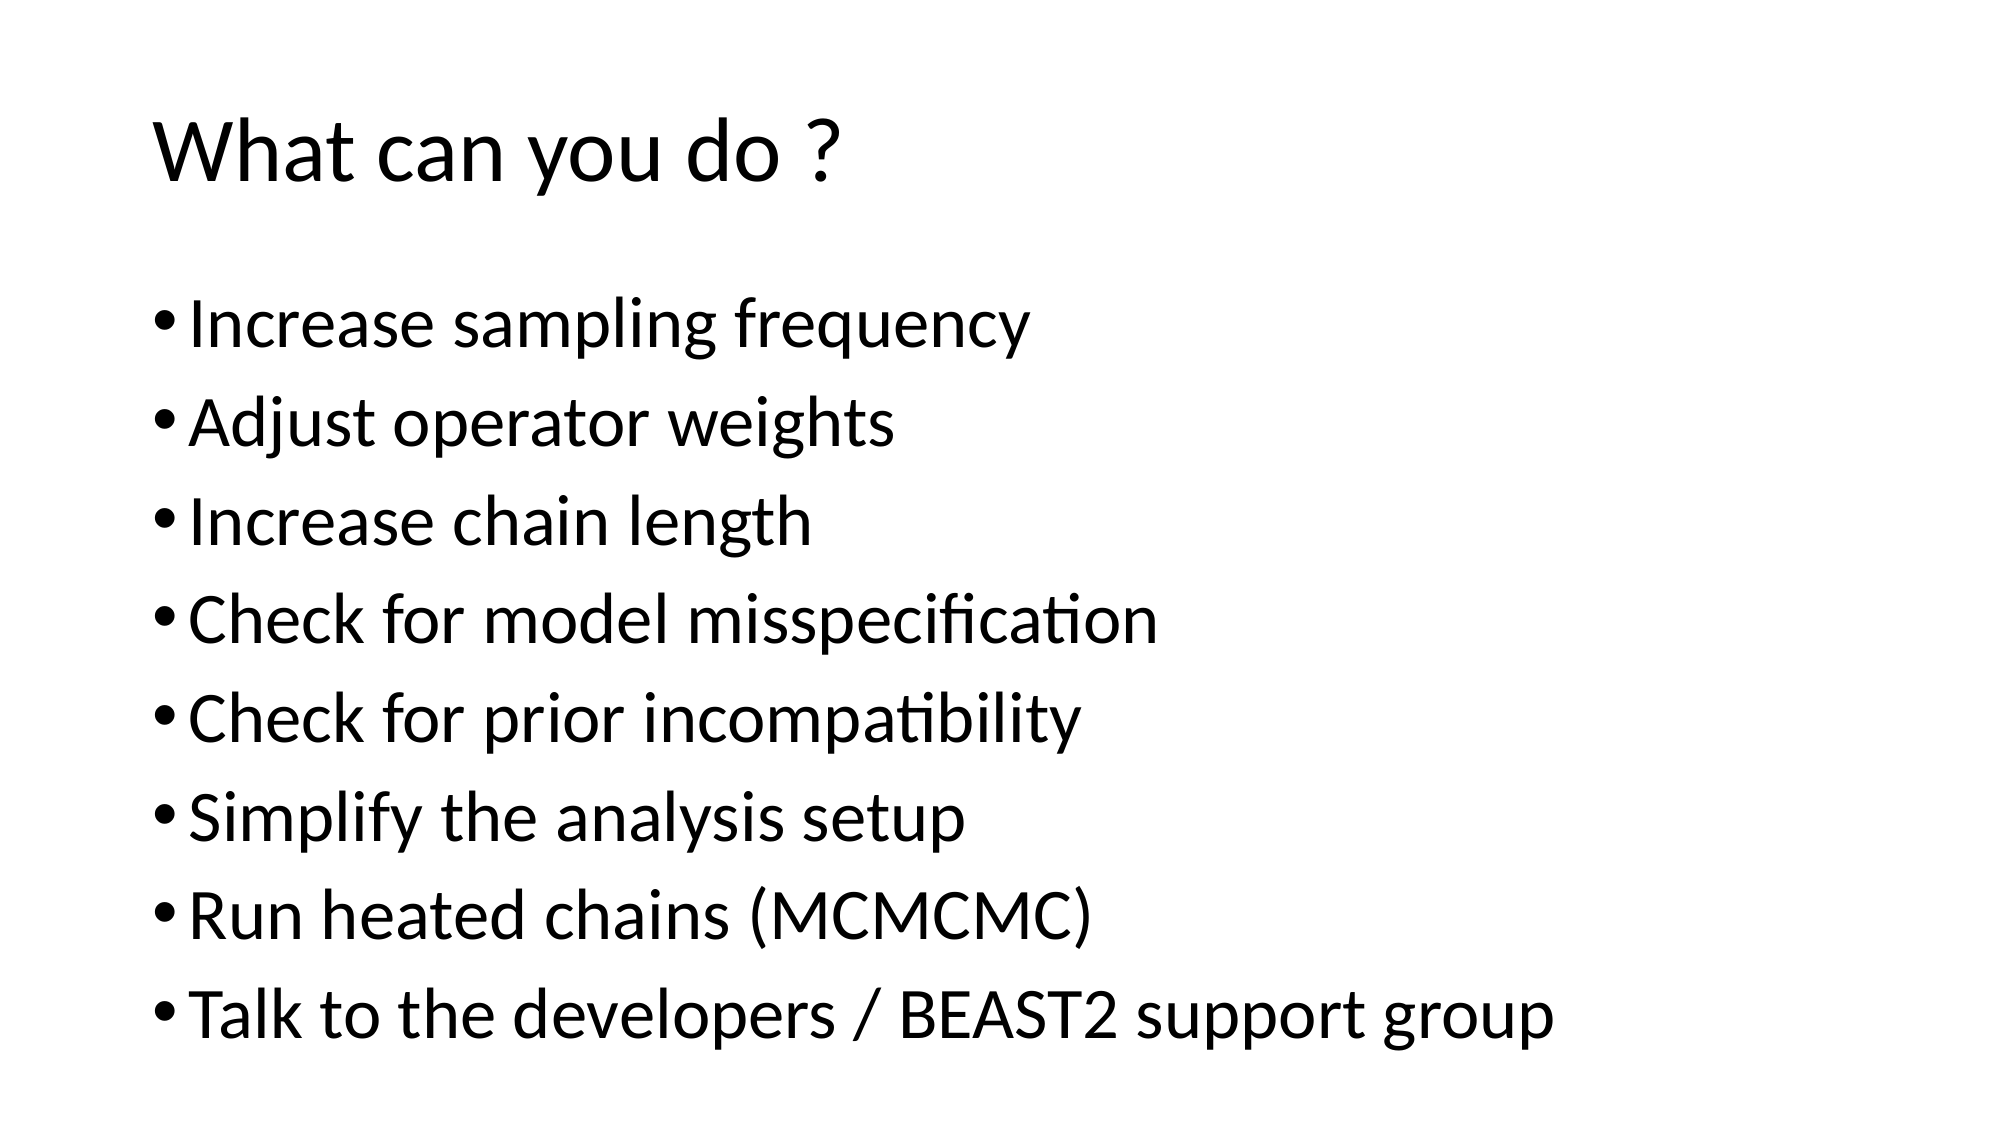

# What can you do ?
Increase sampling frequency
Adjust operator weights
Increase chain length
Check for model misspecification
Check for prior incompatibility
Simplify the analysis setup
Run heated chains (MCMCMC)
Talk to the developers / BEAST2 support group